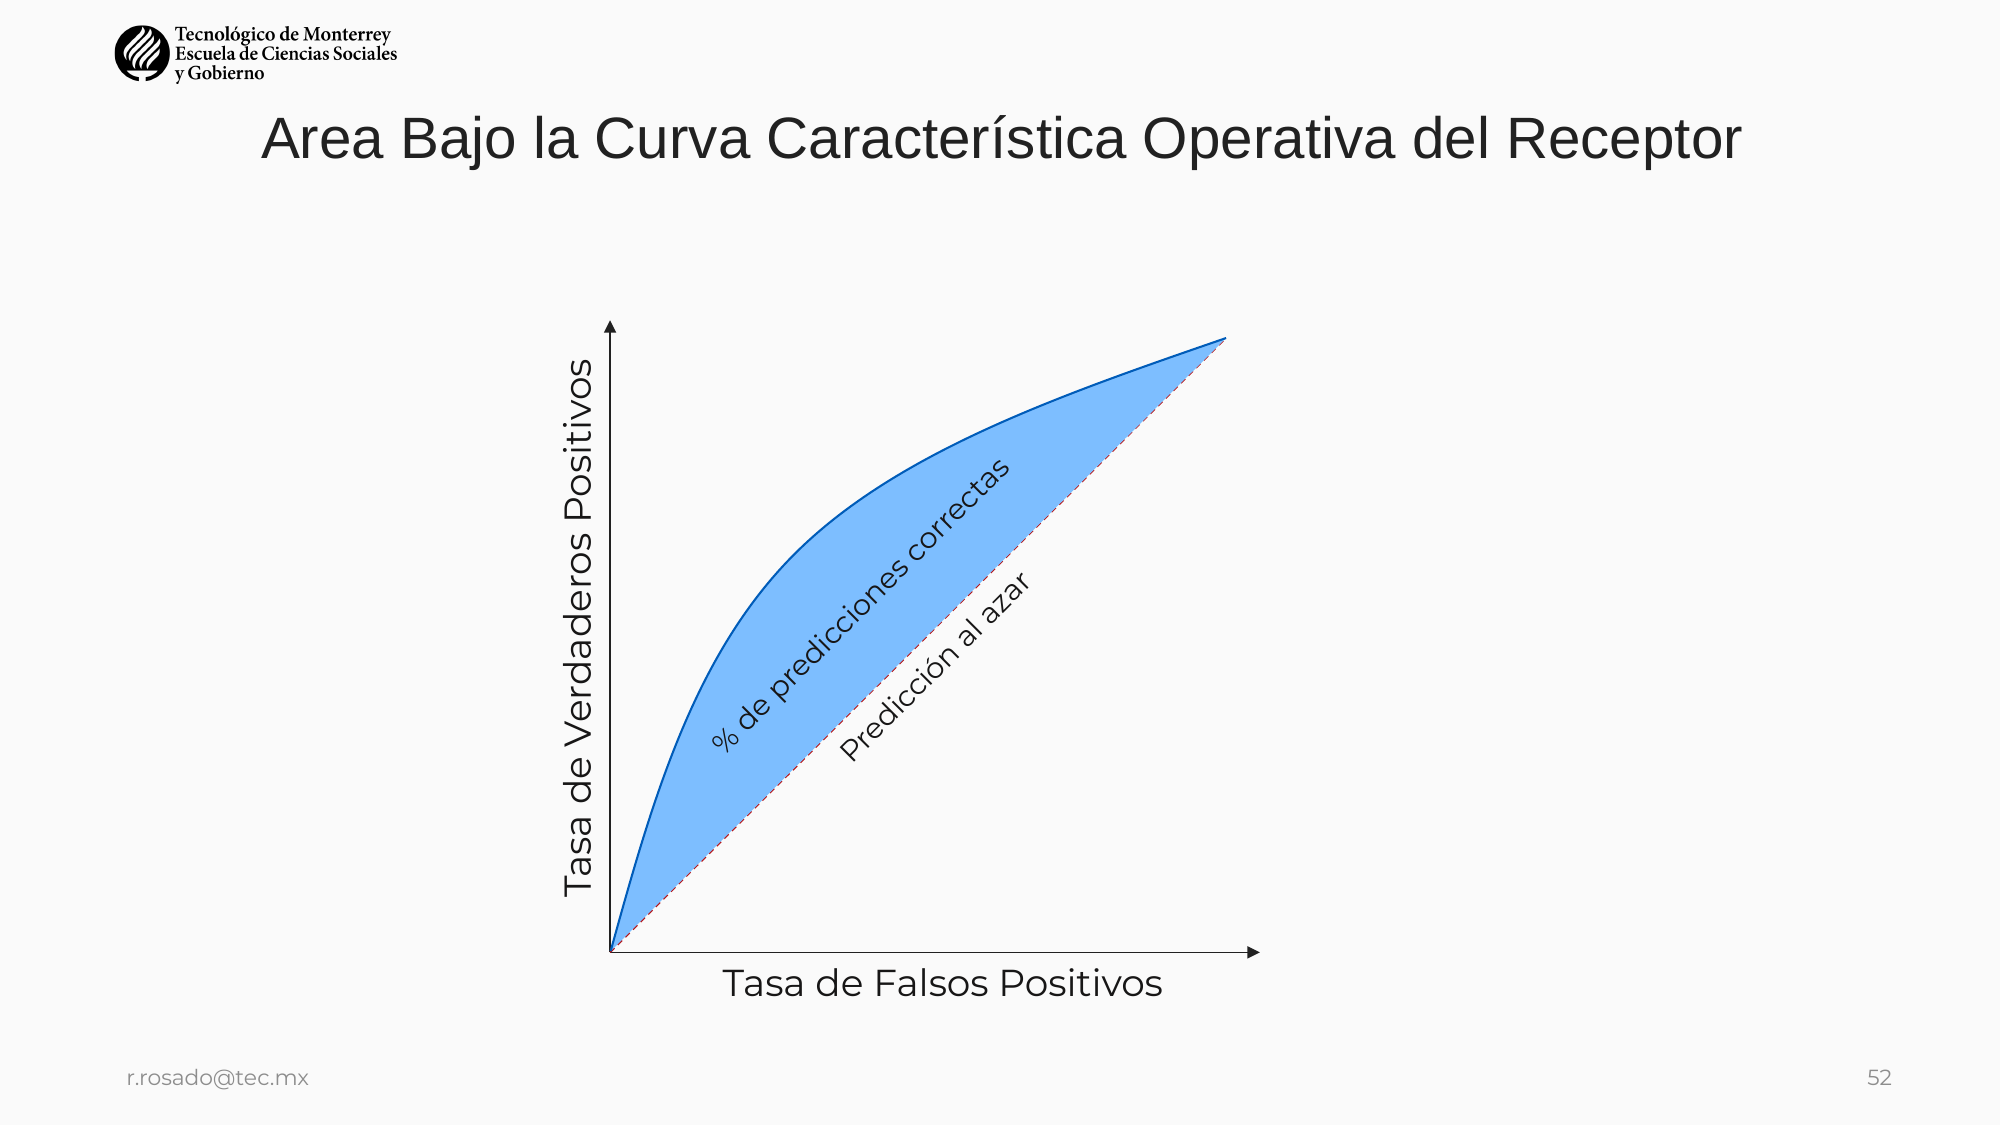

# Area Bajo la Curva Característica Operativa del Receptor

% de predicciones correctas
Tasa de Verdaderos Positivos
Predicción al azar
Tasa de Falsos Positivos
r.rosado@tec.mx
52